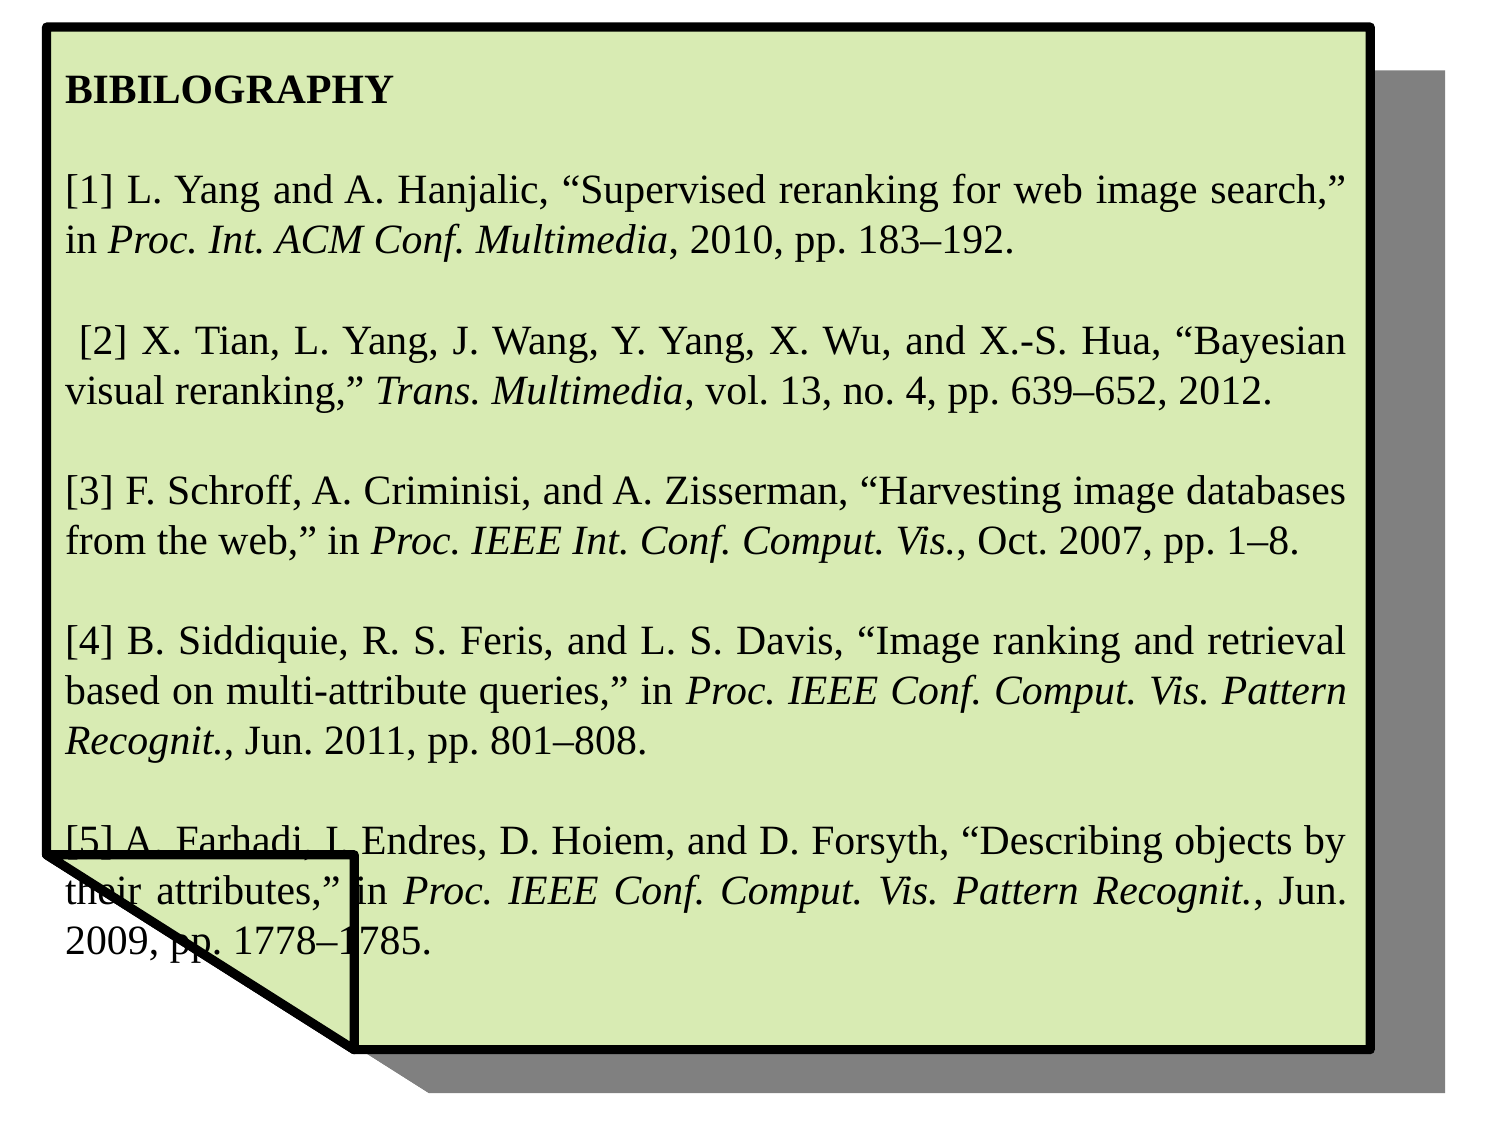

BIBILOGRAPHY

[1] L. Yang and A. Hanjalic, “Supervised reranking for web image search,” in Proc. Int. ACM Conf. Multimedia, 2010, pp. 183–192.

 [2] X. Tian, L. Yang, J. Wang, Y. Yang, X. Wu, and X.-S. Hua, “Bayesian visual reranking,” Trans. Multimedia, vol. 13, no. 4, pp. 639–652, 2012.

[3] F. Schroff, A. Criminisi, and A. Zisserman, “Harvesting image databases from the web,” in Proc. IEEE Int. Conf. Comput. Vis., Oct. 2007, pp. 1–8.

[4] B. Siddiquie, R. S. Feris, and L. S. Davis, “Image ranking and retrieval based on multi-attribute queries,” in Proc. IEEE Conf. Comput. Vis. Pattern Recognit., Jun. 2011, pp. 801–808.

[5] A. Farhadi, I. Endres, D. Hoiem, and D. Forsyth, “Describing objects by their attributes,” in Proc. IEEE Conf. Comput. Vis. Pattern Recognit., Jun. 2009, pp. 1778–1785.